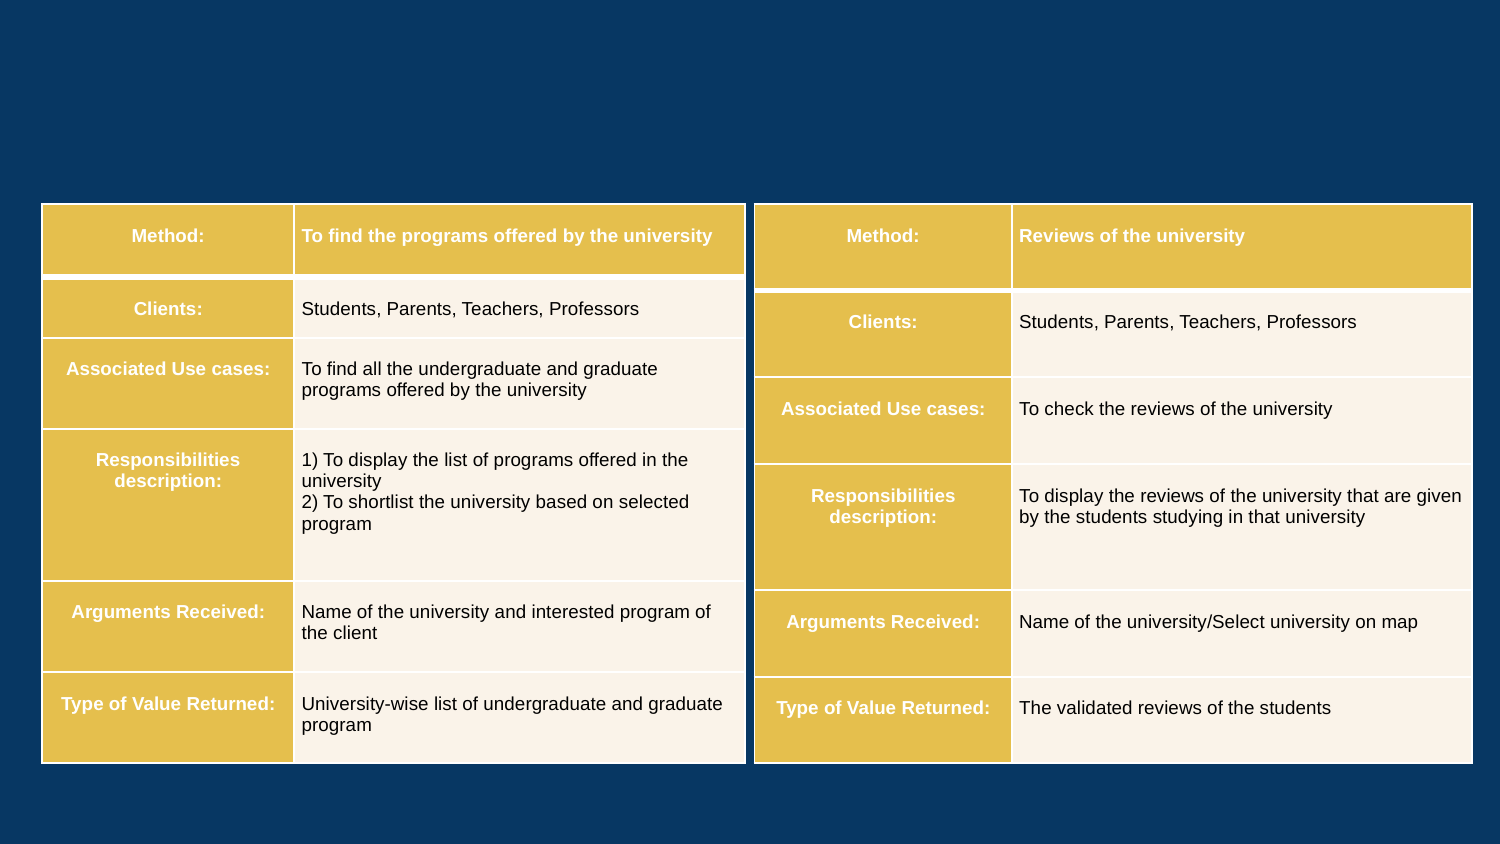

| Method: | Reviews of the university |
| --- | --- |
| Clients: | Students, Parents, Teachers, Professors |
| Associated Use cases: | To check the reviews of the university |
| Responsibilities description: | To display the reviews of the university that are given by the students studying in that university |
| Arguments Received: | Name of the university/Select university on map |
| Type of Value Returned: | The validated reviews of the students |
| Method: | To find the programs offered by the university |
| --- | --- |
| Clients: | Students, Parents, Teachers, Professors |
| Associated Use cases: | To find all the undergraduate and graduate programs offered by the university |
| Responsibilities description: | 1) To display the list of programs offered in the university 2) To shortlist the university based on selected program |
| Arguments Received: | Name of the university and interested program of the client |
| Type of Value Returned: | University-wise list of undergraduate and graduate program |